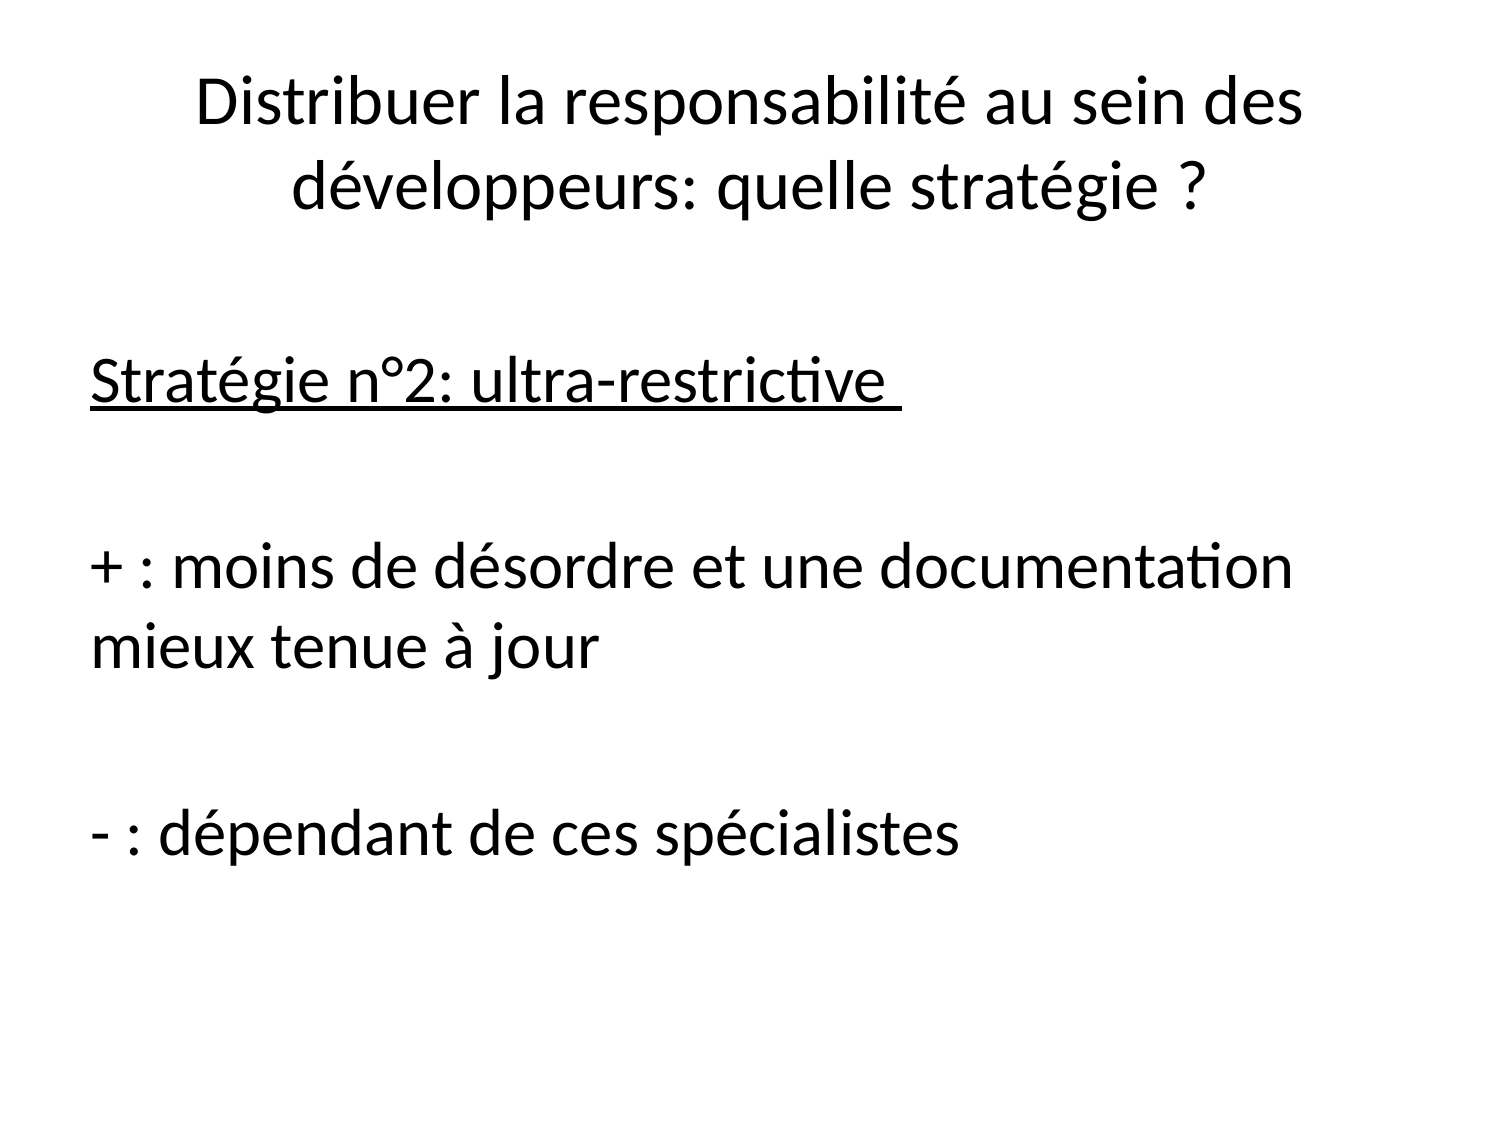

# Distribuer la responsabilité au sein des développeurs: quelle stratégie ?
Stratégie n°2: ultra-restrictive

+ : moins de désordre et une documentation mieux tenue à jour

- : dépendant de ces spécialistes